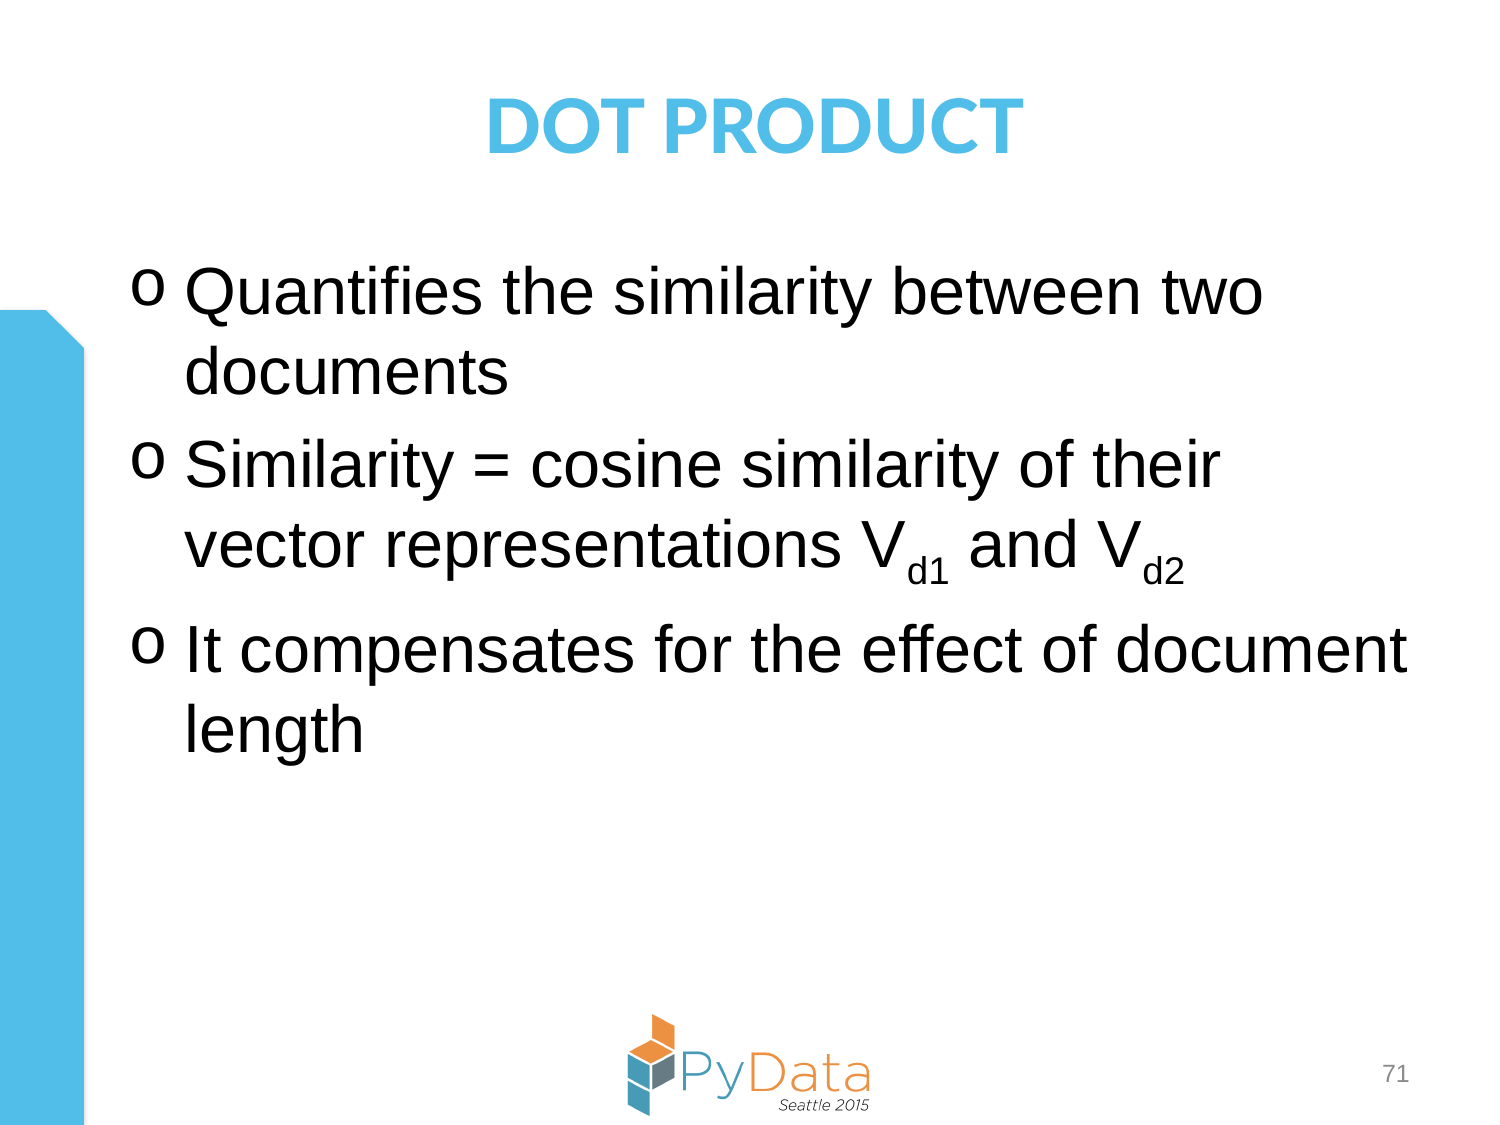

# Dot Product
Quantifies the similarity between two documents
Similarity = cosine similarity of their vector representations Vd1 and Vd2
It compensates for the effect of document length

71